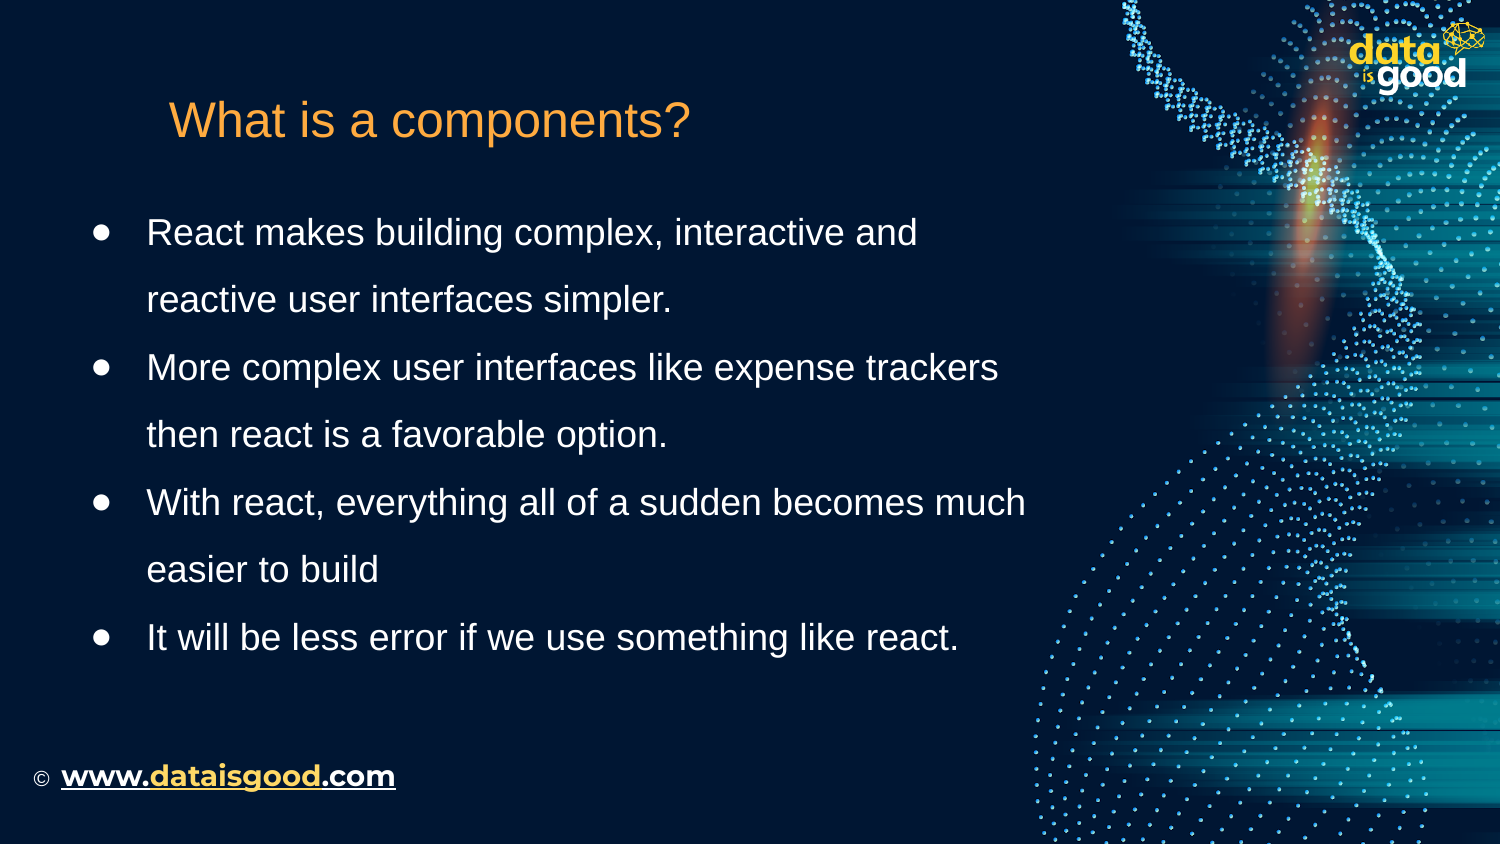

# What is a components?
React makes building complex, interactive and reactive user interfaces simpler.
More complex user interfaces like expense trackers then react is a favorable option.
With react, everything all of a sudden becomes much easier to build
It will be less error if we use something like react.